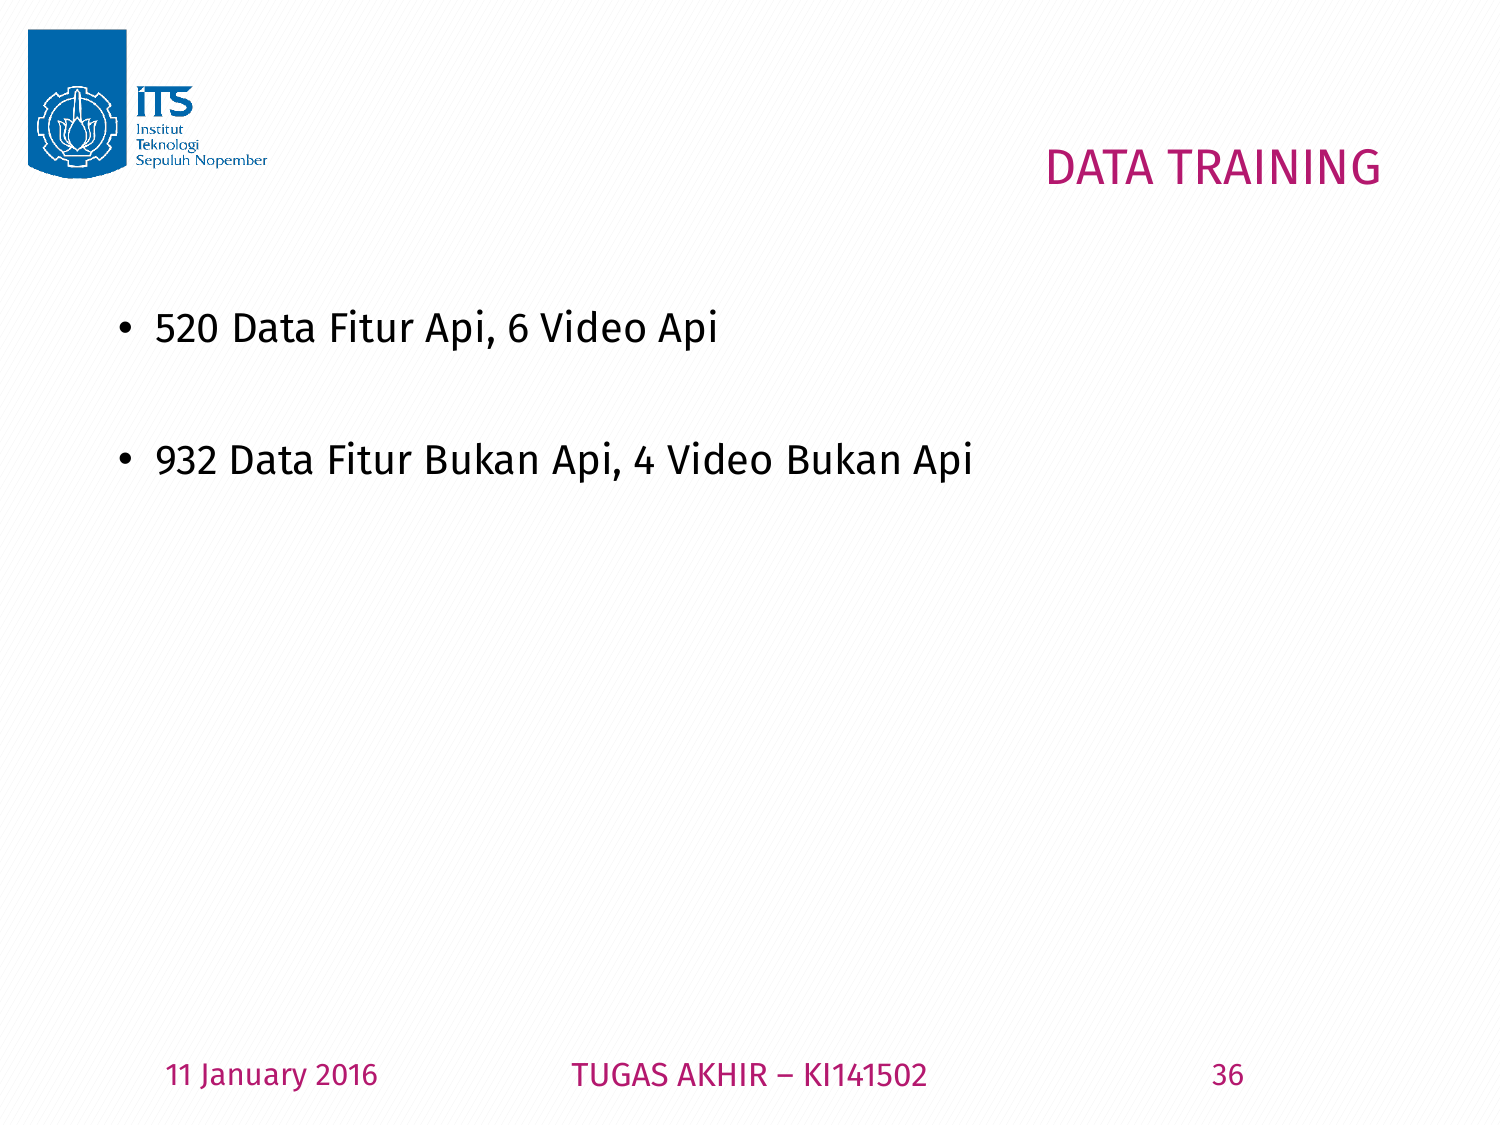

# DATA TRAINING
520 Data Fitur Api, 6 Video Api

932 Data Fitur Bukan Api, 4 Video Bukan Api
11 January 2016
TUGAS AKHIR – KI141502
36